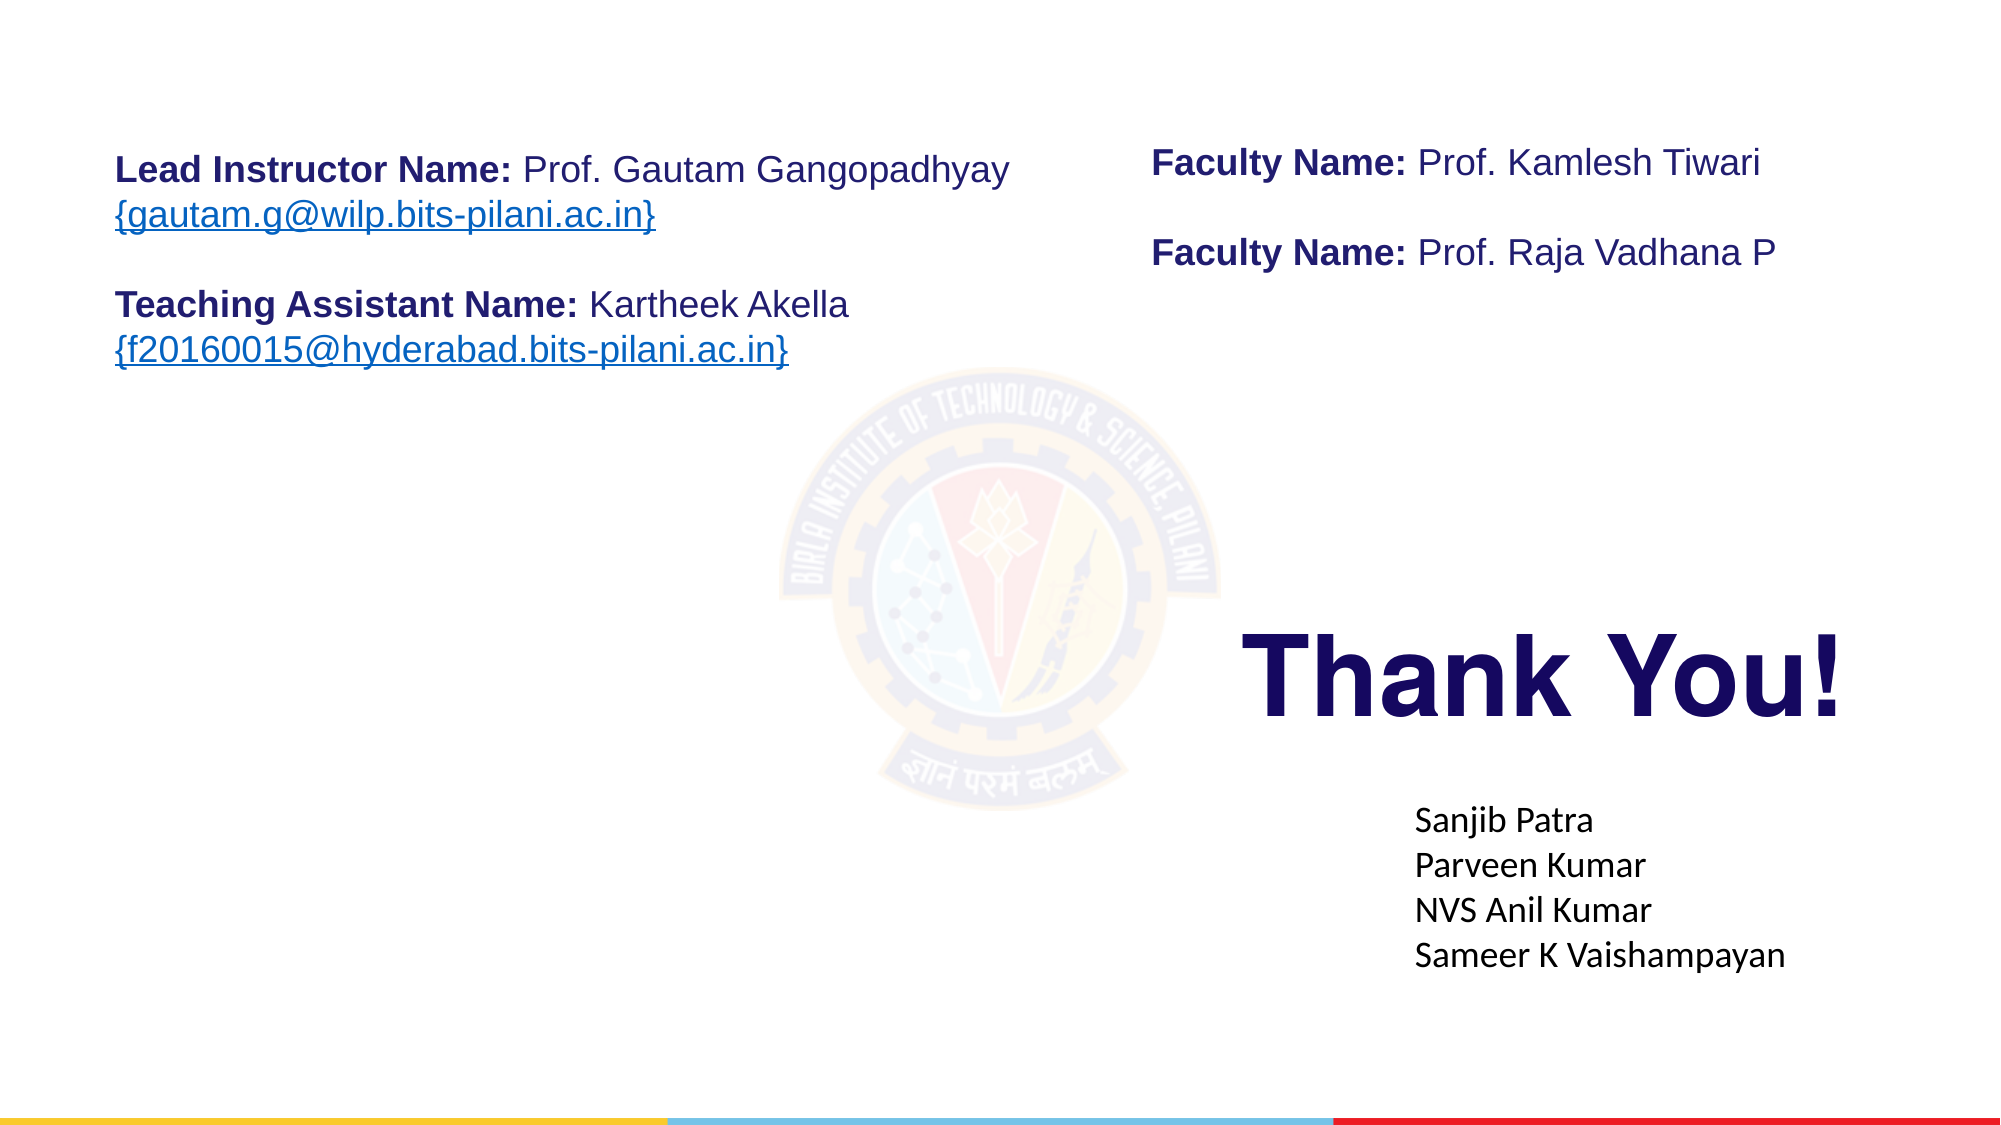

Faculty Name: Prof. Kamlesh Tiwari

Faculty Name: Prof. Raja Vadhana P
Lead Instructor Name: Prof. Gautam Gangopadhyay {gautam.g@wilp.bits-pilani.ac.in}

Teaching Assistant Name: Kartheek Akella {f20160015@hyderabad.bits-pilani.ac.in}

# Thank You!
Sanjib Patra
Parveen Kumar
NVS Anil Kumar
Sameer K Vaishampayan